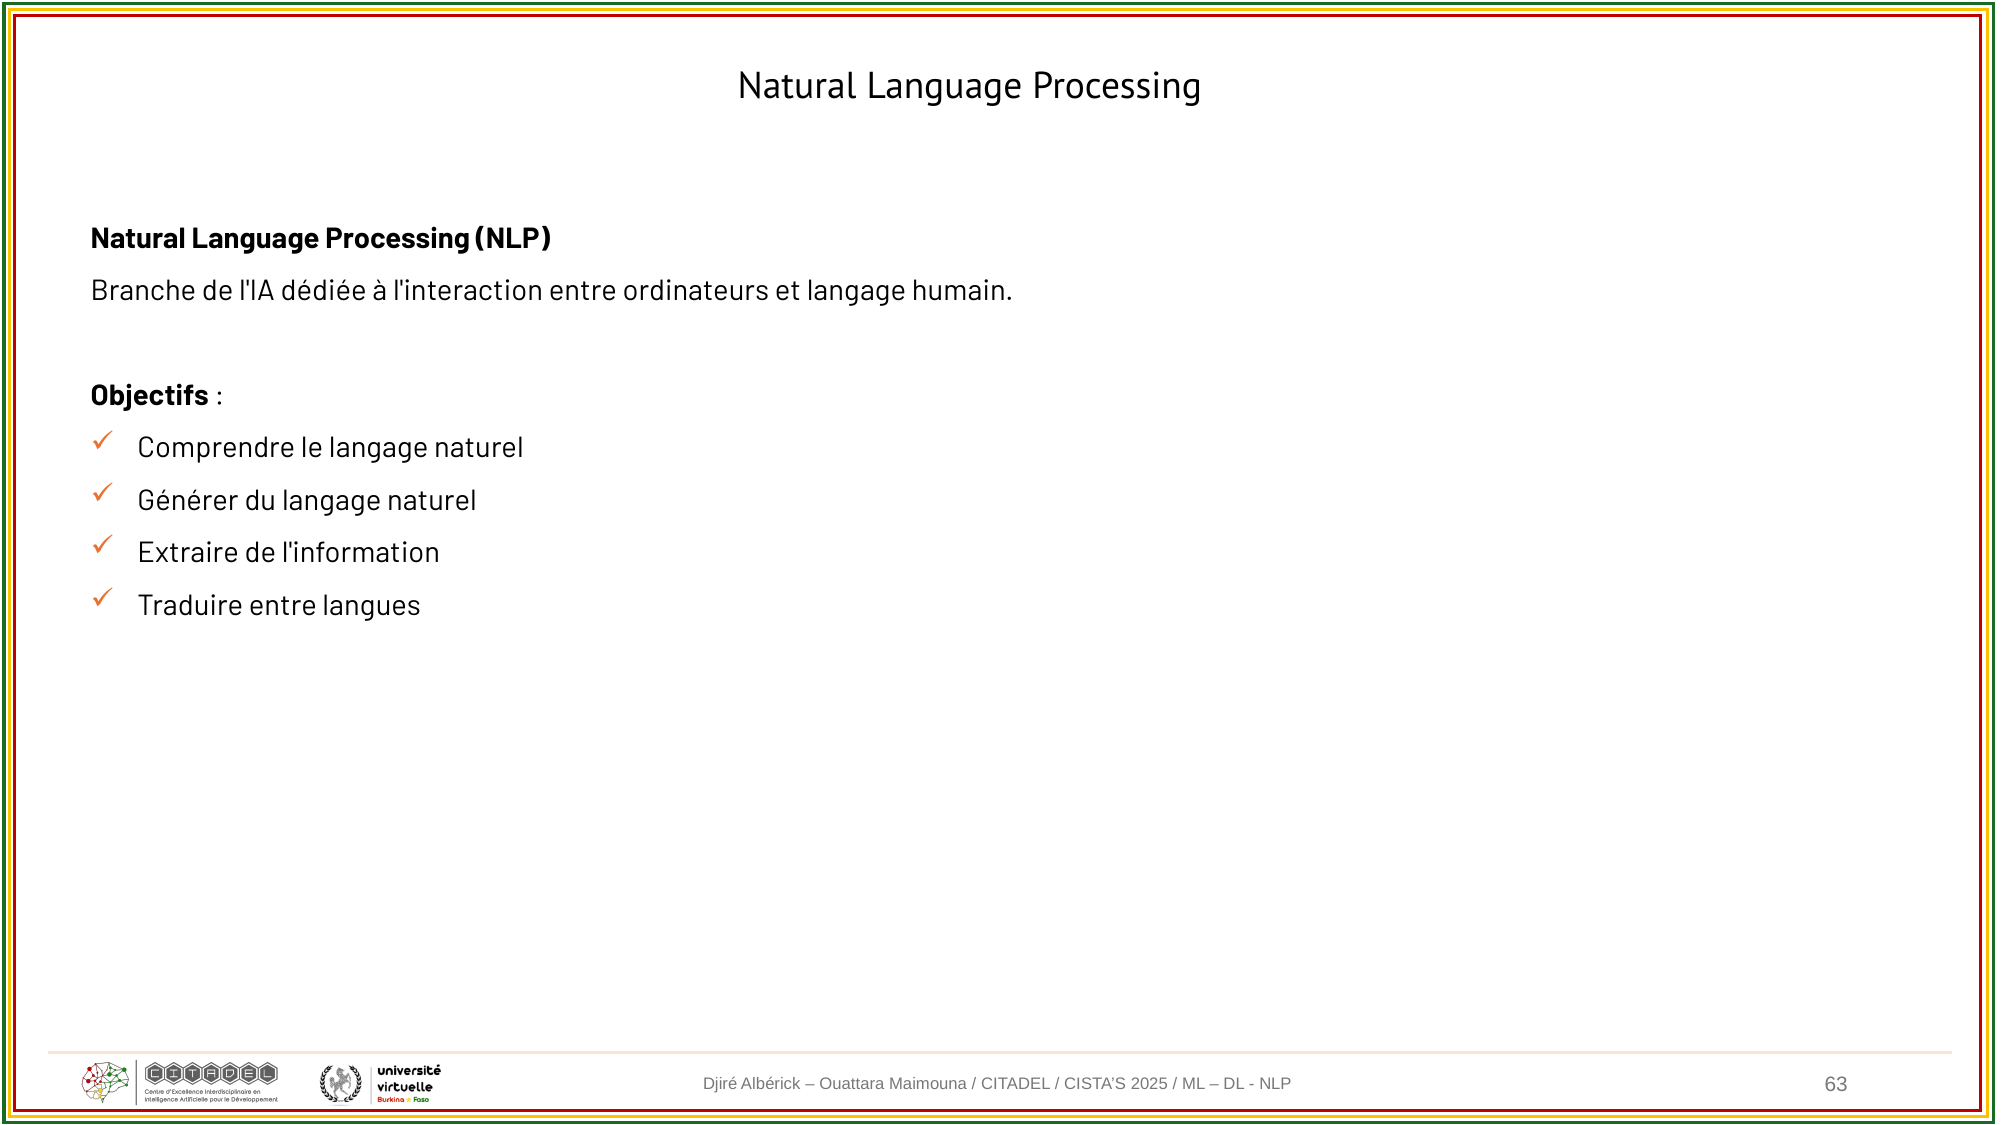

Natural Language Processing
Natural Language Processing (NLP)
Branche de l'IA dédiée à l'interaction entre ordinateurs et langage humain.

Objectifs :
Comprendre le langage naturel
Générer du langage naturel
Extraire de l'information
Traduire entre langues
63